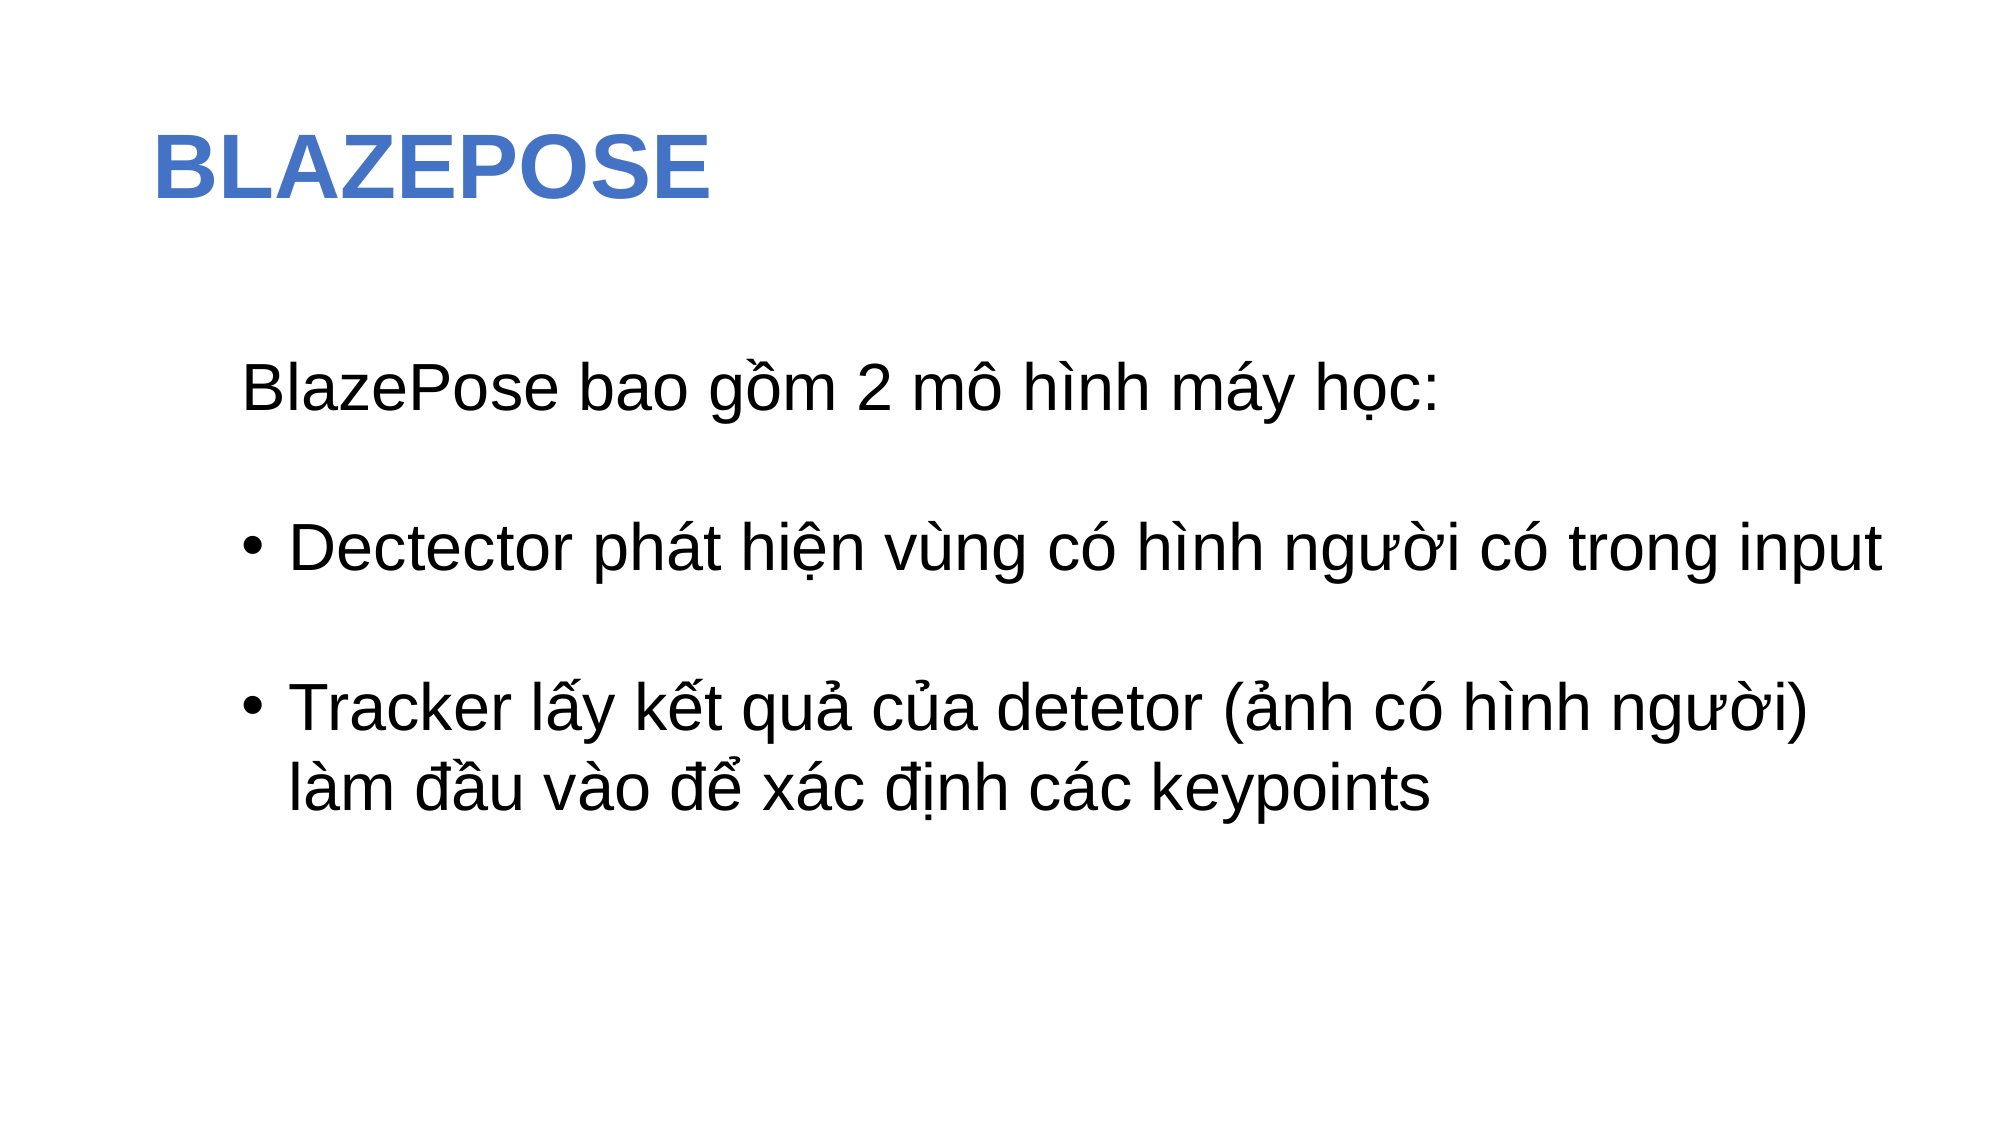

# BLAZEPOSE
BlazePose bao gồm 2 mô hình máy học:

Dectector phát hiện vùng có hình người có trong input

Tracker lấy kết quả của detetor (ảnh có hình người) làm đầu vào để xác định các keypoints